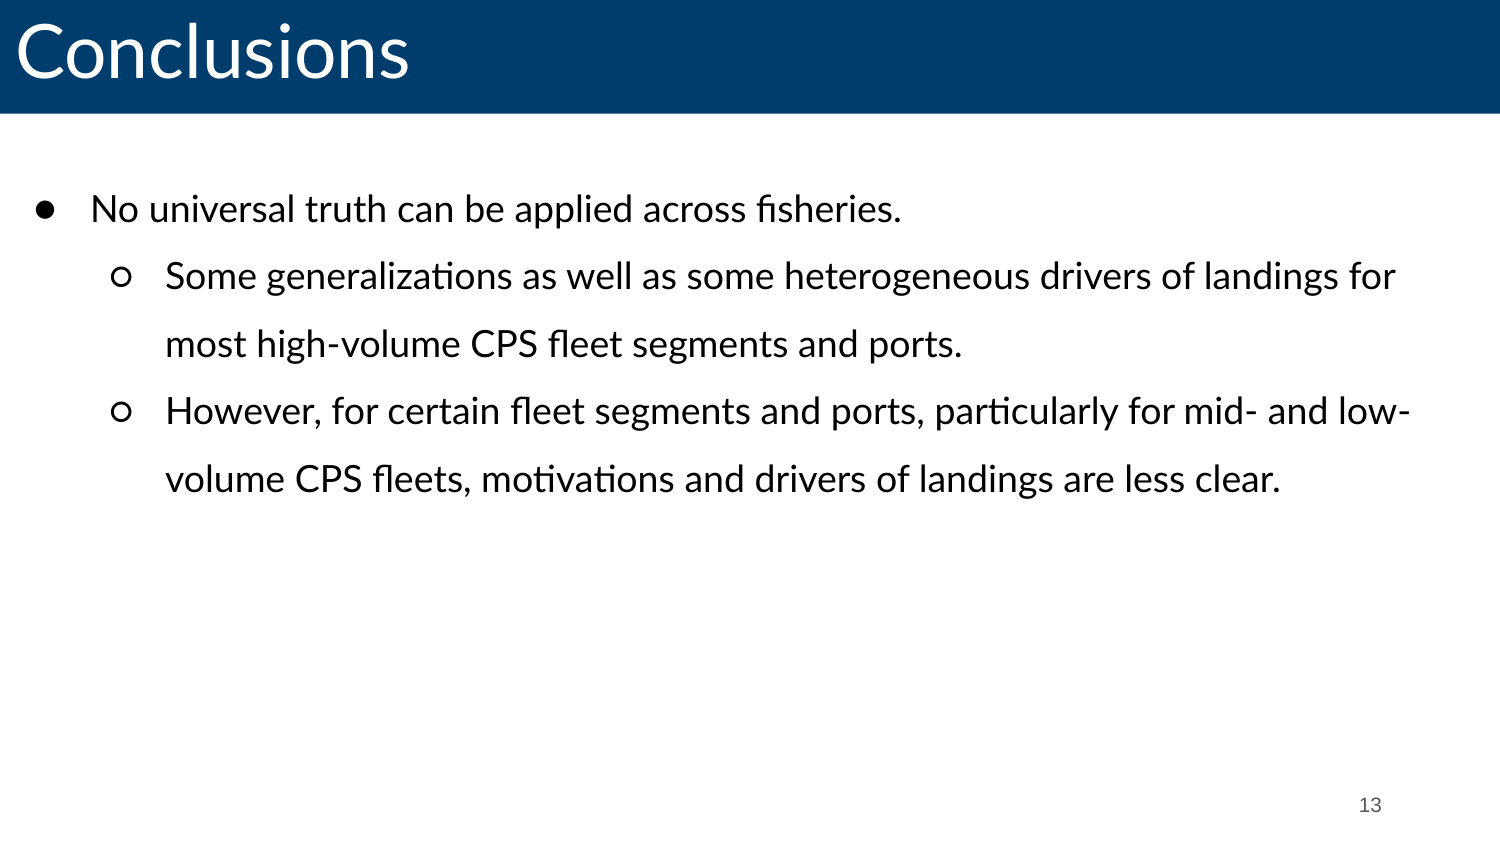

Conclusions
No universal truth can be applied across fisheries.
Some generalizations as well as some heterogeneous drivers of landings for most high-volume CPS fleet segments and ports.
However, for certain fleet segments and ports, particularly for mid- and low-volume CPS fleets, motivations and drivers of landings are less clear.
13